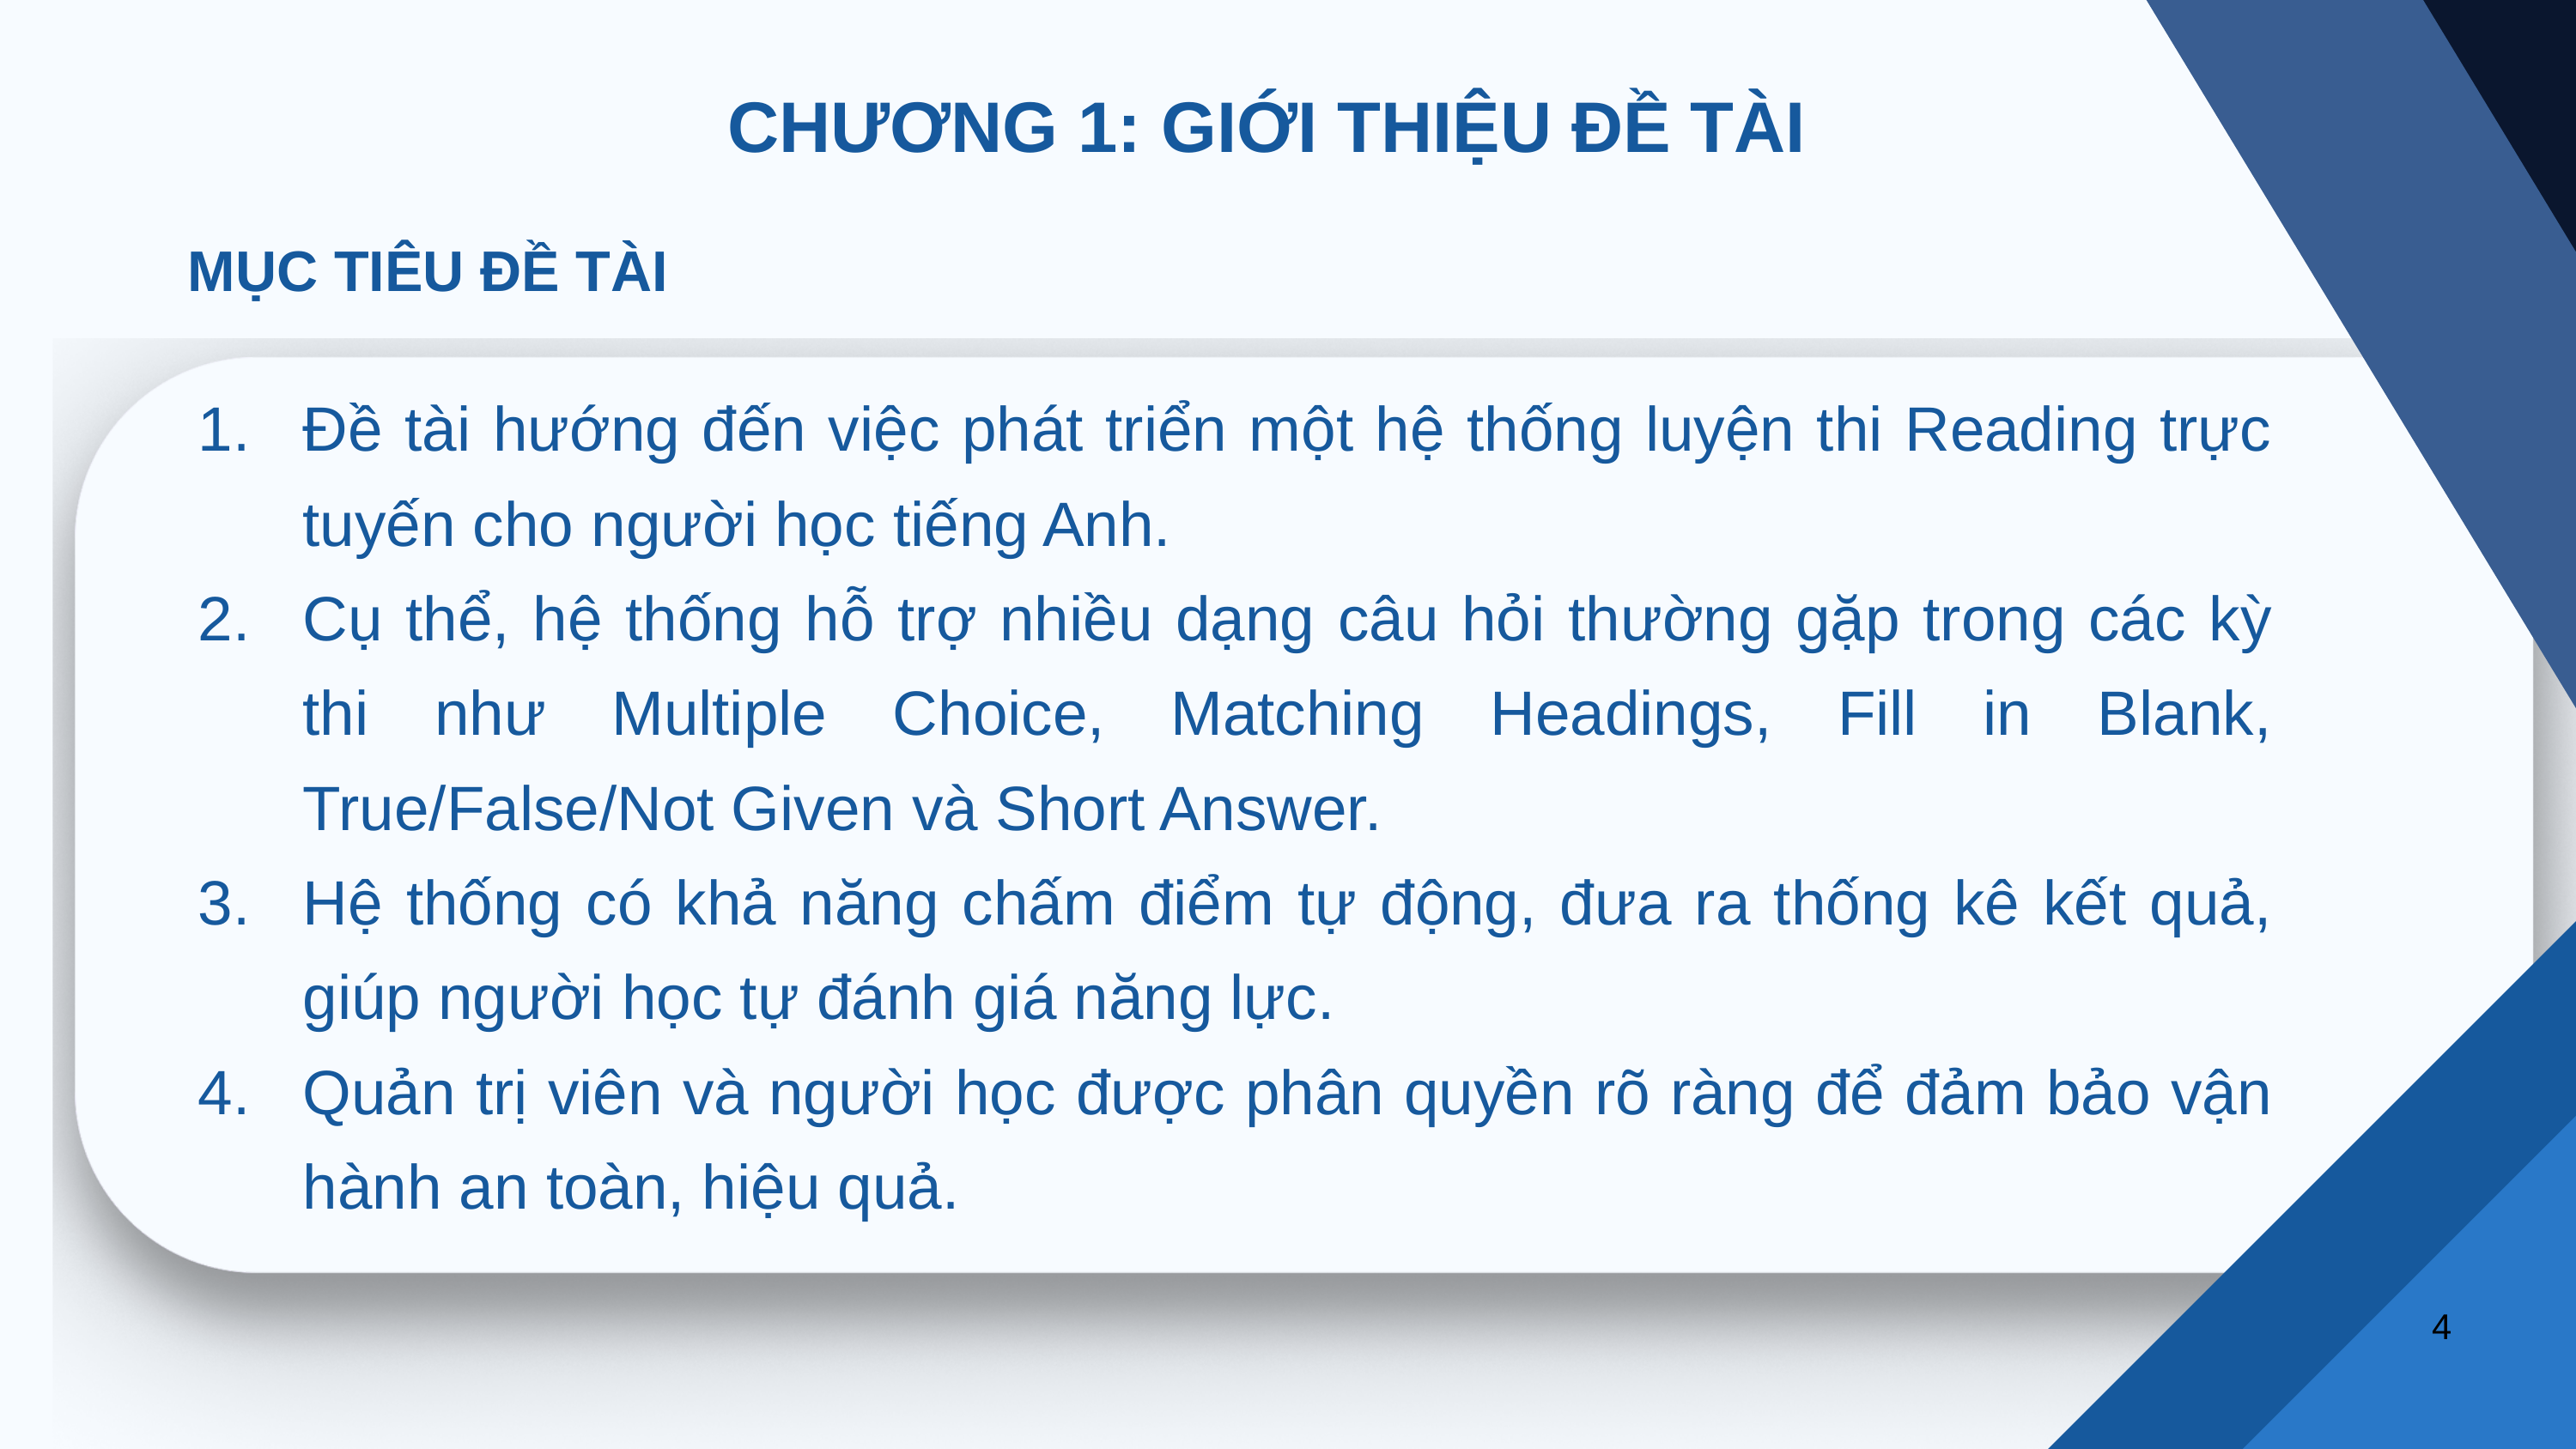

CHƯƠNG 1: GIỚI THIỆU ĐỀ TÀI
MỤC TIÊU ĐỀ TÀI

Đề tài hướng đến việc phát triển một hệ thống luyện thi Reading trực tuyến cho người học tiếng Anh.
Cụ thể, hệ thống hỗ trợ nhiều dạng câu hỏi thường gặp trong các kỳ thi như Multiple Choice, Matching Headings, Fill in Blank, True/False/Not Given và Short Answer.
Hệ thống có khả năng chấm điểm tự động, đưa ra thống kê kết quả, giúp người học tự đánh giá năng lực.
Quản trị viên và người học được phân quyền rõ ràng để đảm bảo vận hành an toàn, hiệu quả.

4